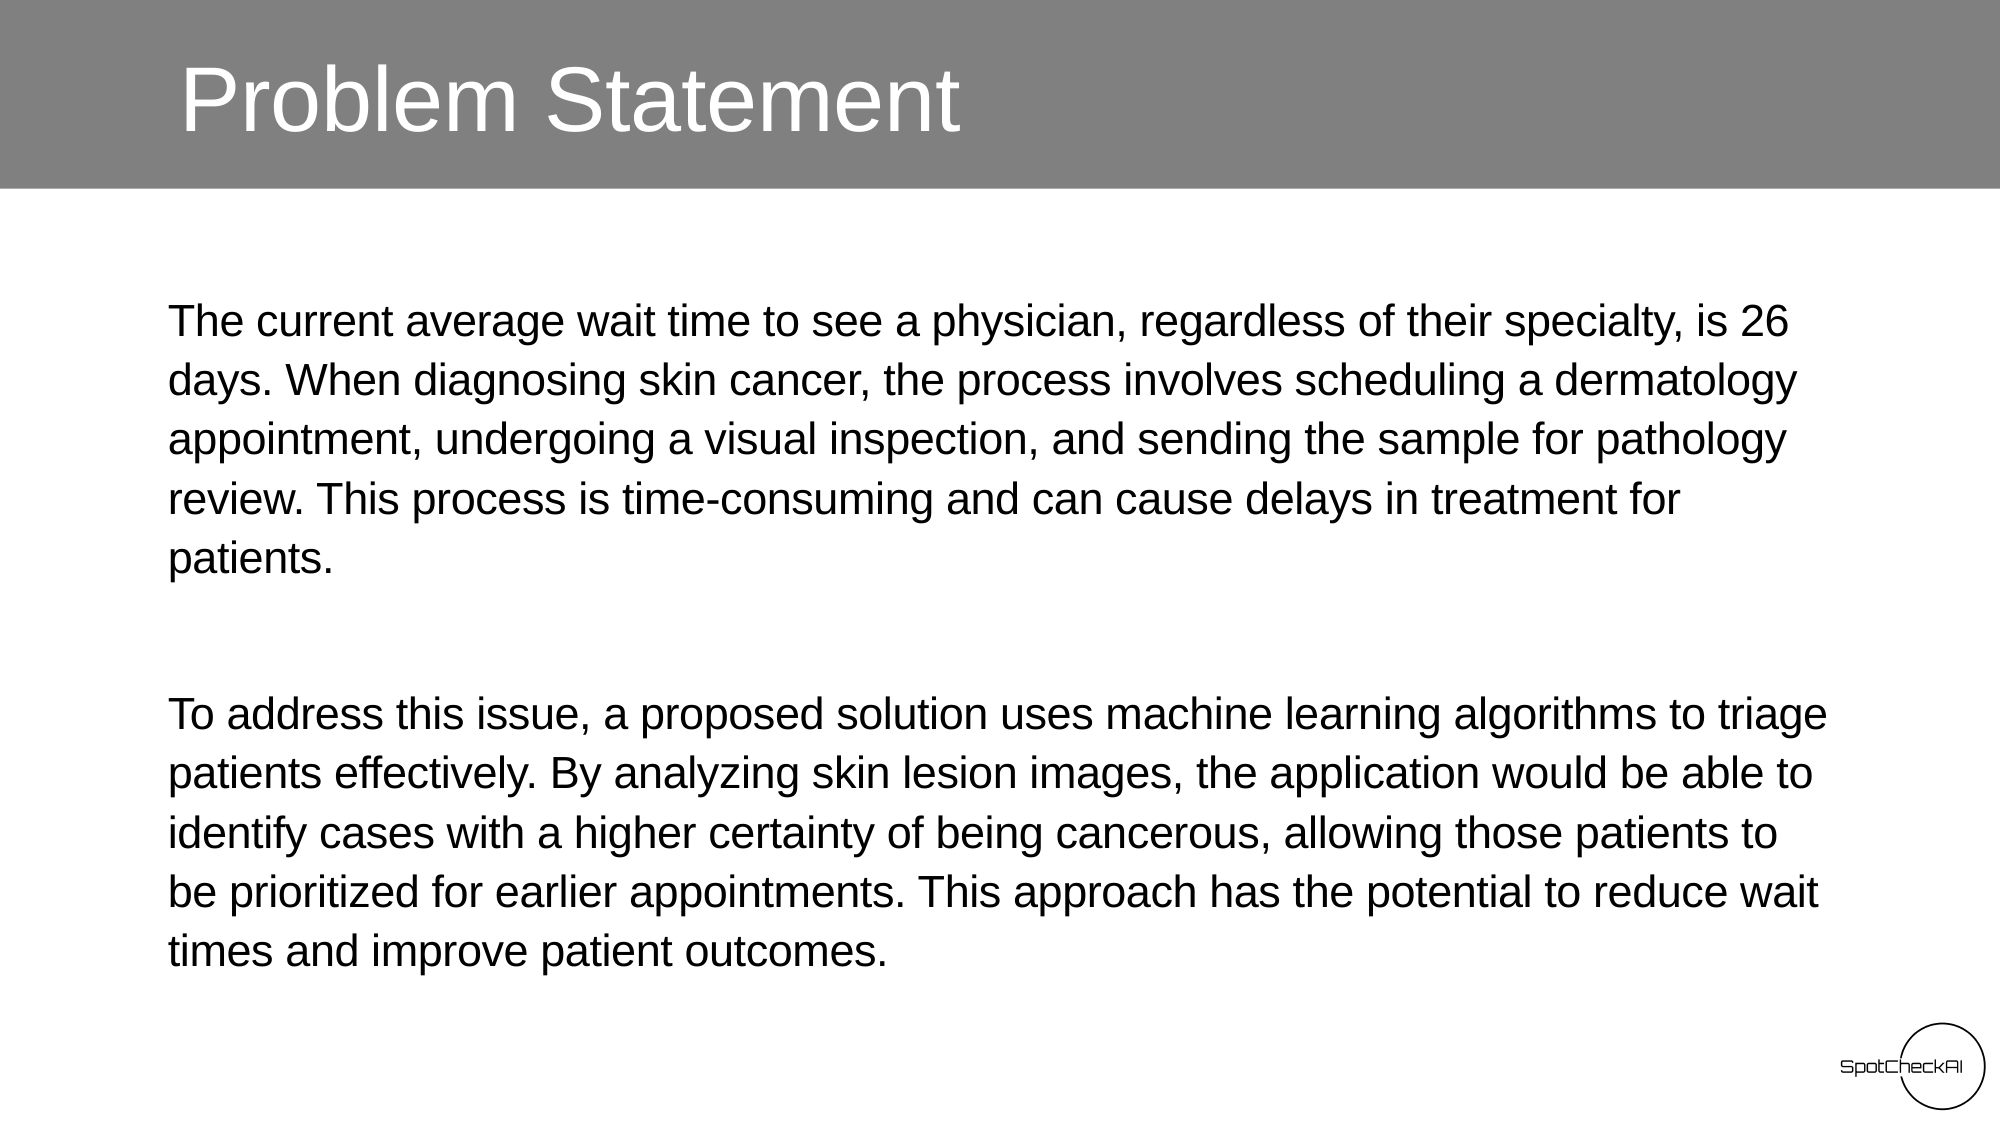

# Problem Statement
The current average wait time to see a physician, regardless of their specialty, is 26 days. When diagnosing skin cancer, the process involves scheduling a dermatology appointment, undergoing a visual inspection, and sending the sample for pathology review. This process is time-consuming and can cause delays in treatment for patients.

To address this issue, a proposed solution uses machine learning algorithms to triage patients effectively. By analyzing skin lesion images, the application would be able to identify cases with a higher certainty of being cancerous, allowing those patients to be prioritized for earlier appointments. This approach has the potential to reduce wait times and improve patient outcomes.